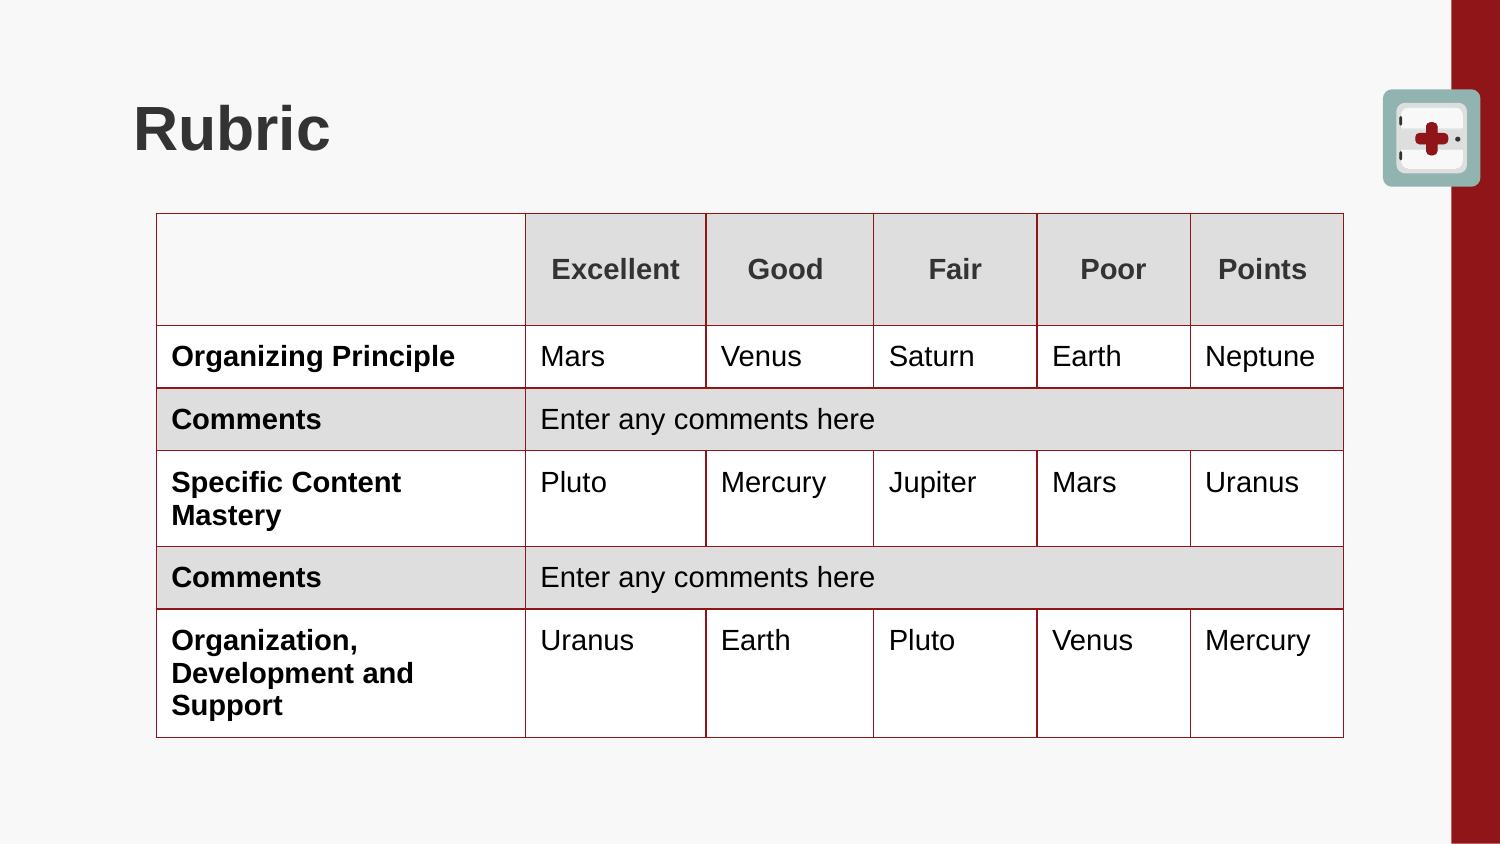

# Rubric
|  | Excellent | Good | Fair | Poor | Points |
| --- | --- | --- | --- | --- | --- |
| Organizing Principle | Mars | Venus | Saturn | Earth | Neptune |
| Comments | Enter any comments here |  |  |  |  |
| Specific Content Mastery | Pluto | Mercury | Jupiter | Mars | Uranus |
| Comments | Enter any comments here |  |  |  |  |
| Organization, Development and Support | Uranus | Earth | Pluto | Venus | Mercury |